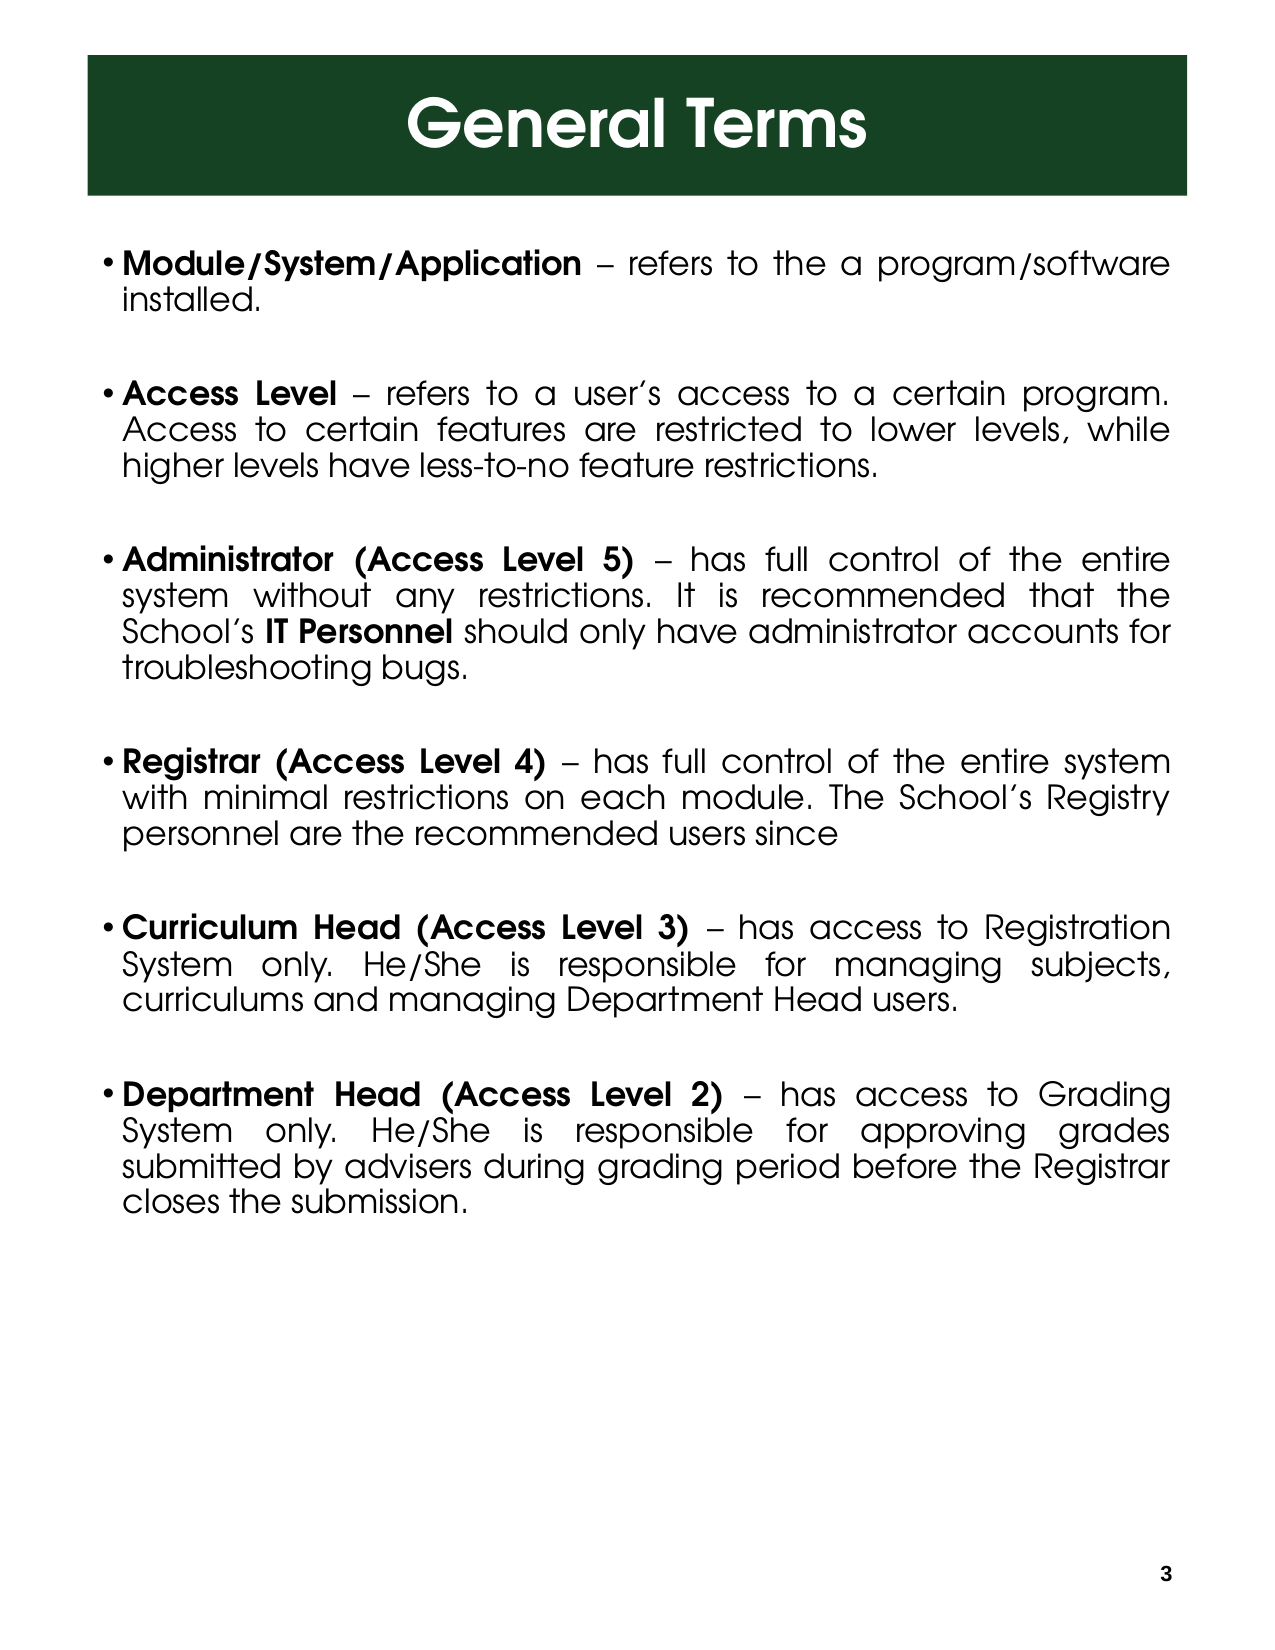

# General Terms
Module/System/Application – refers to the a program/software installed.

Access Level – refers to a user’s access to a certain program. Access to certain features are restricted to lower levels, while higher levels have less-to-no feature restrictions.

Administrator (Access Level 5) – has full control of the entire system without any restrictions. It is recommended that the School’s IT Personnel should only have administrator accounts for troubleshooting bugs.

Registrar (Access Level 4) – has full control of the entire system with minimal restrictions on each module. The School’s Registry personnel are the recommended users since

Curriculum Head (Access Level 3) – has access to Registration System only. He/She is responsible for managing subjects, curriculums and managing Department Head users.

Department Head (Access Level 2) – has access to Grading System only. He/She is responsible for approving grades submitted by advisers during grading period before the Registrar closes the submission.
3